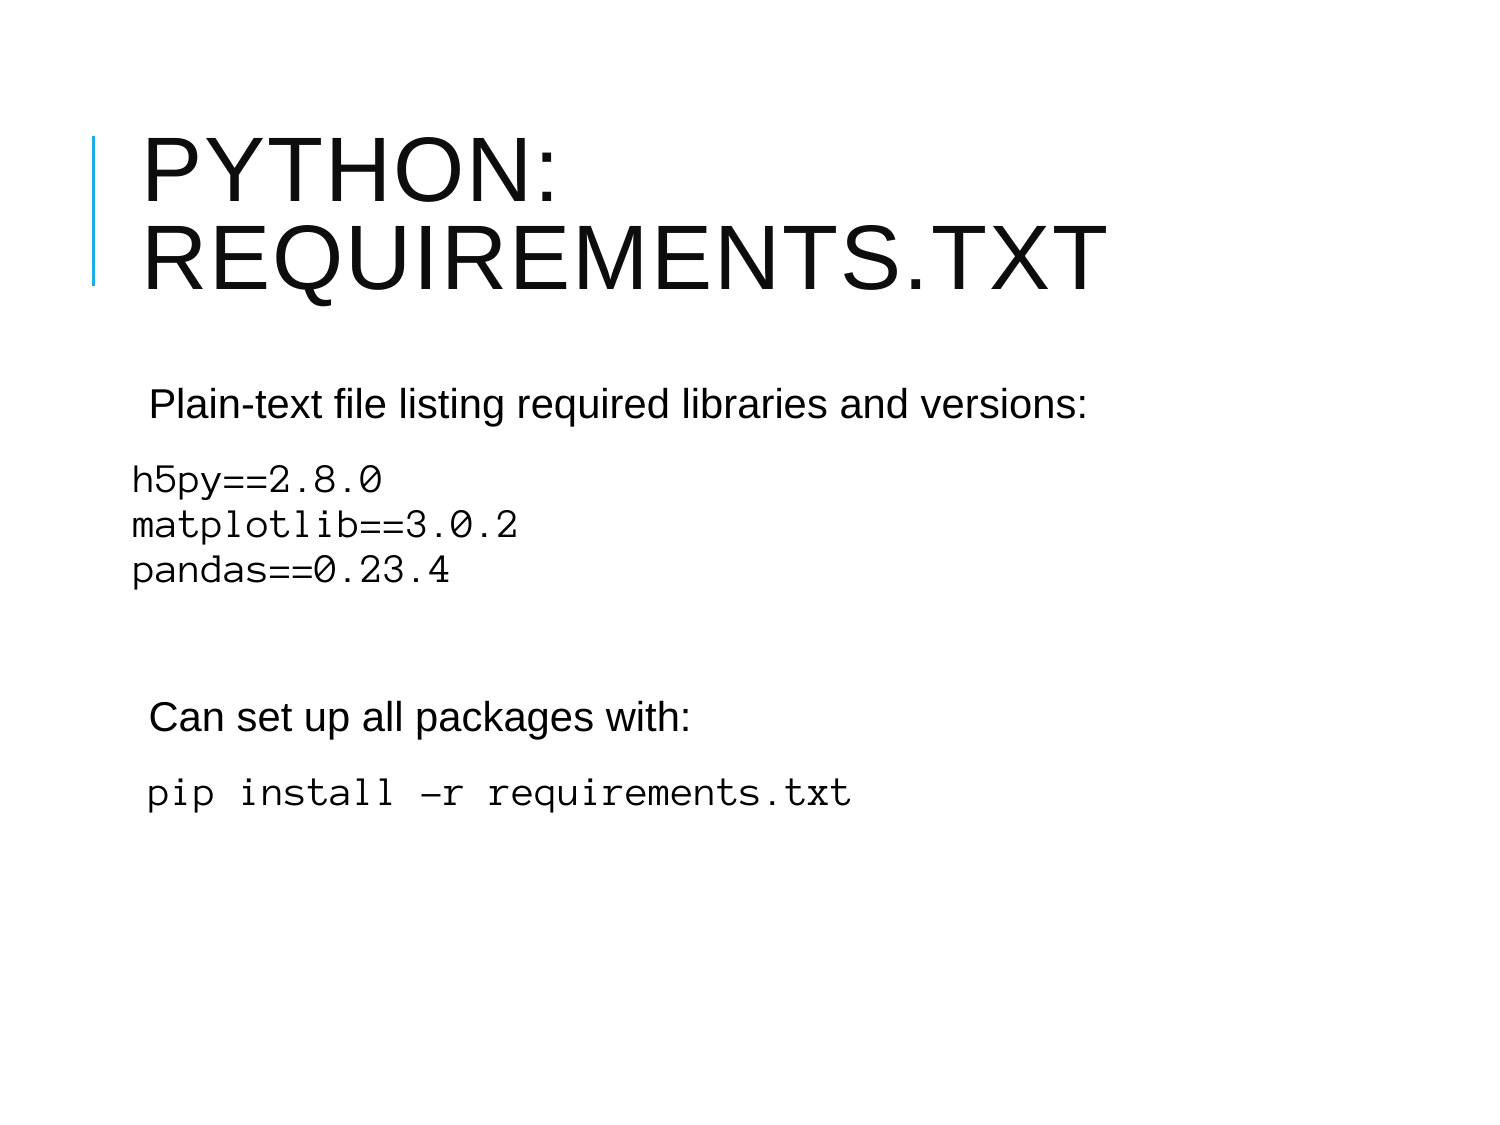

# PYTHON: requirements.txt
Plain-text file listing required libraries and versions:
h5py==2.8.0
matplotlib==3.0.2
pandas==0.23.4

Can set up all packages with:
pip install -r requirements.txt